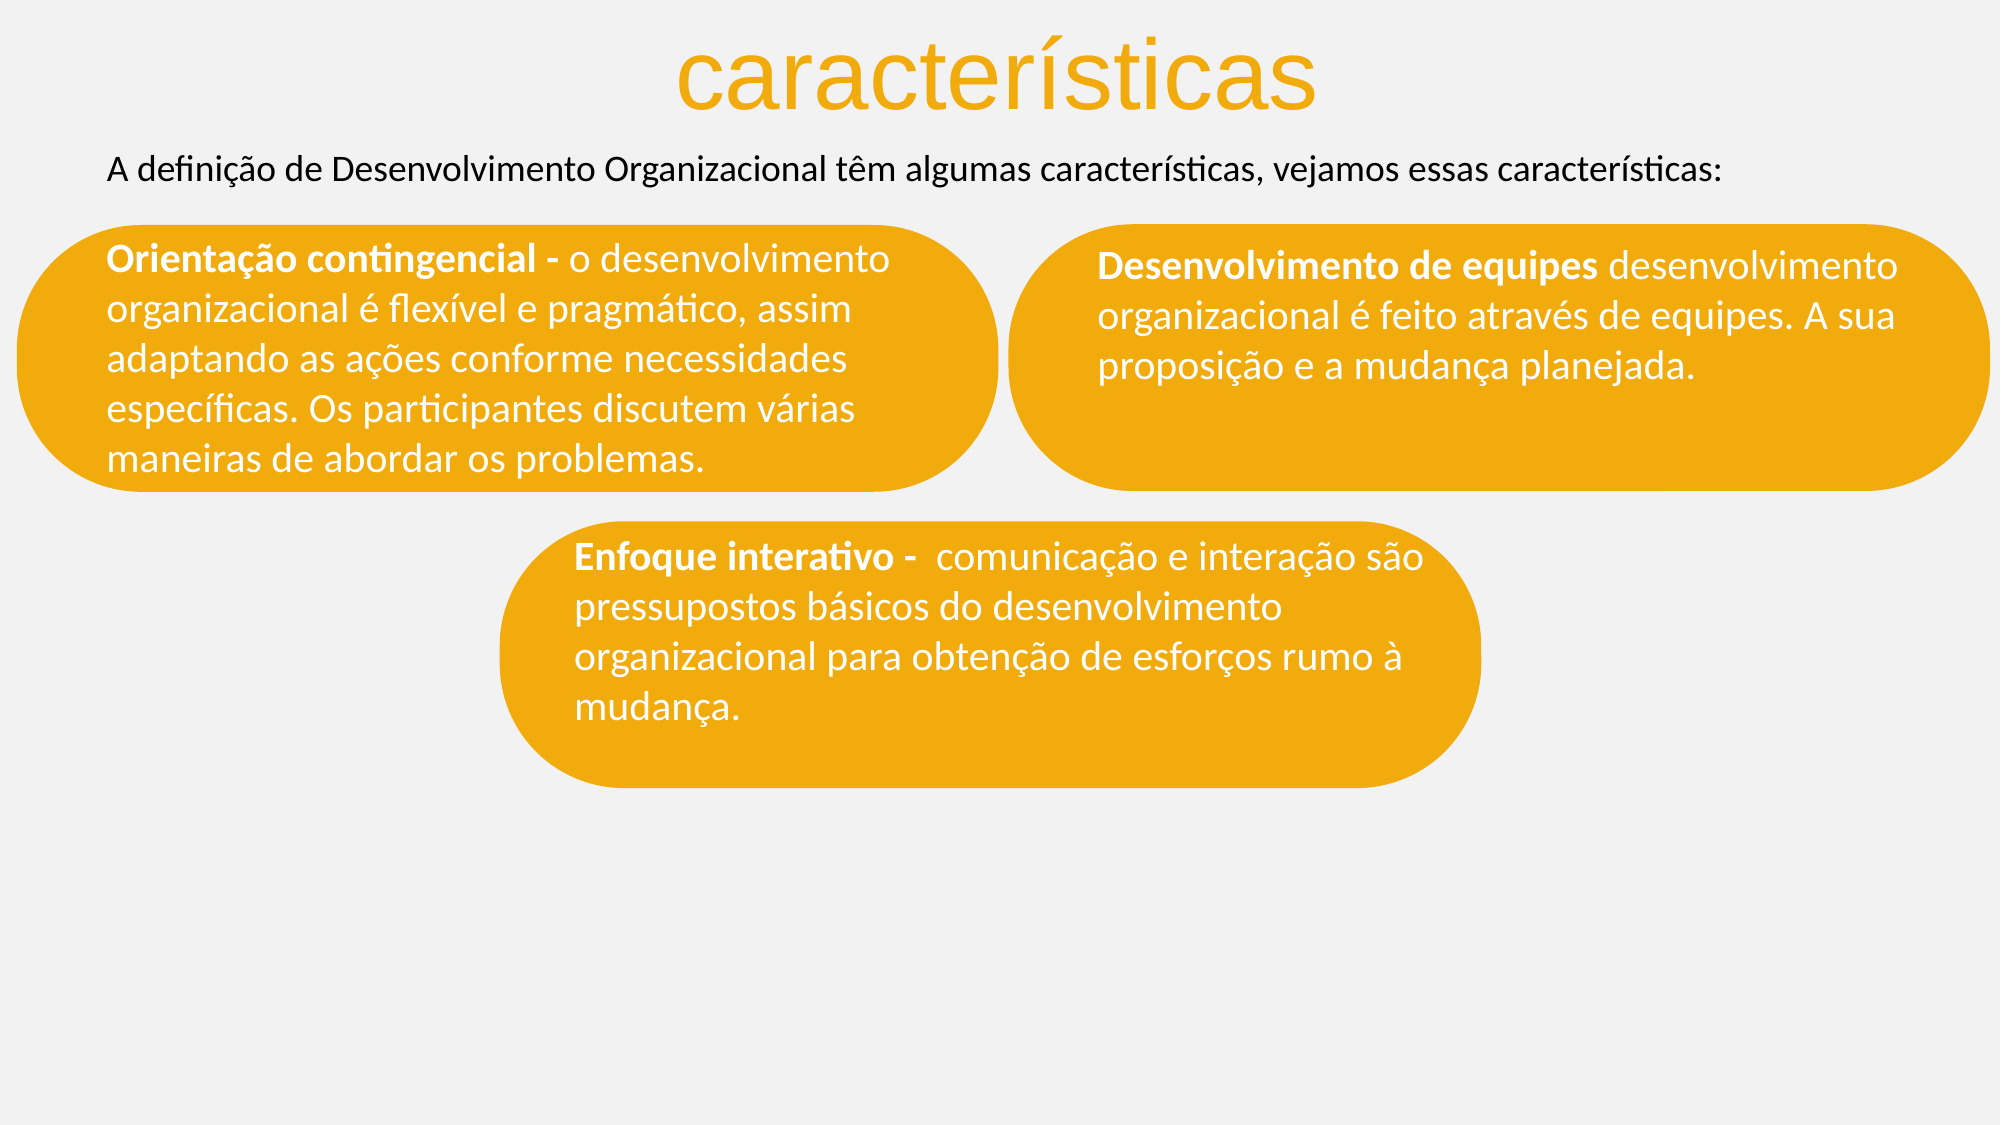

características
A definição de Desenvolvimento Organizacional têm algumas características, vejamos essas características:

Desenvolvimento de equipes desenvolvimento organizacional é feito através de equipes. A sua proposição e a mudança planejada.

Orientação contingencial - o desenvolvimento organizacional é flexível e pragmático, assim adaptando as ações conforme necessidades específicas. Os participantes discutem várias maneiras de abordar os problemas.

Enfoque interativo -  comunicação e interação são pressupostos básicos do desenvolvimento organizacional para obtenção de esforços rumo à mudança.